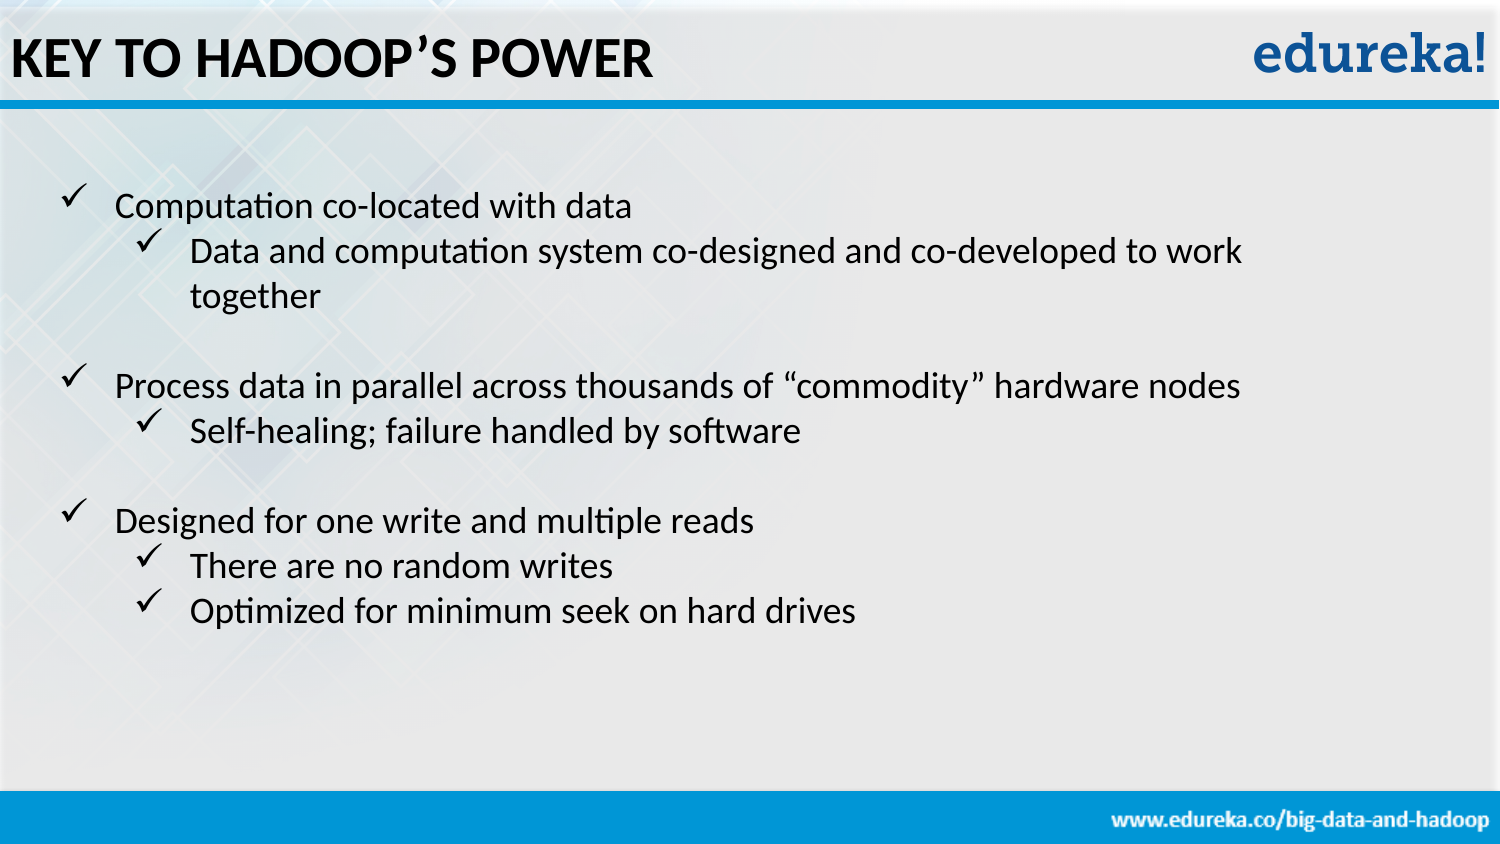

KEY TO HADOOP’S POWER
Computation co-located with data
Data and computation system co-designed and co-developed to work together

Process data in parallel across thousands of “commodity” hardware nodes
Self-healing; failure handled by software

Designed for one write and multiple reads
There are no random writes
Optimized for minimum seek on hard drives